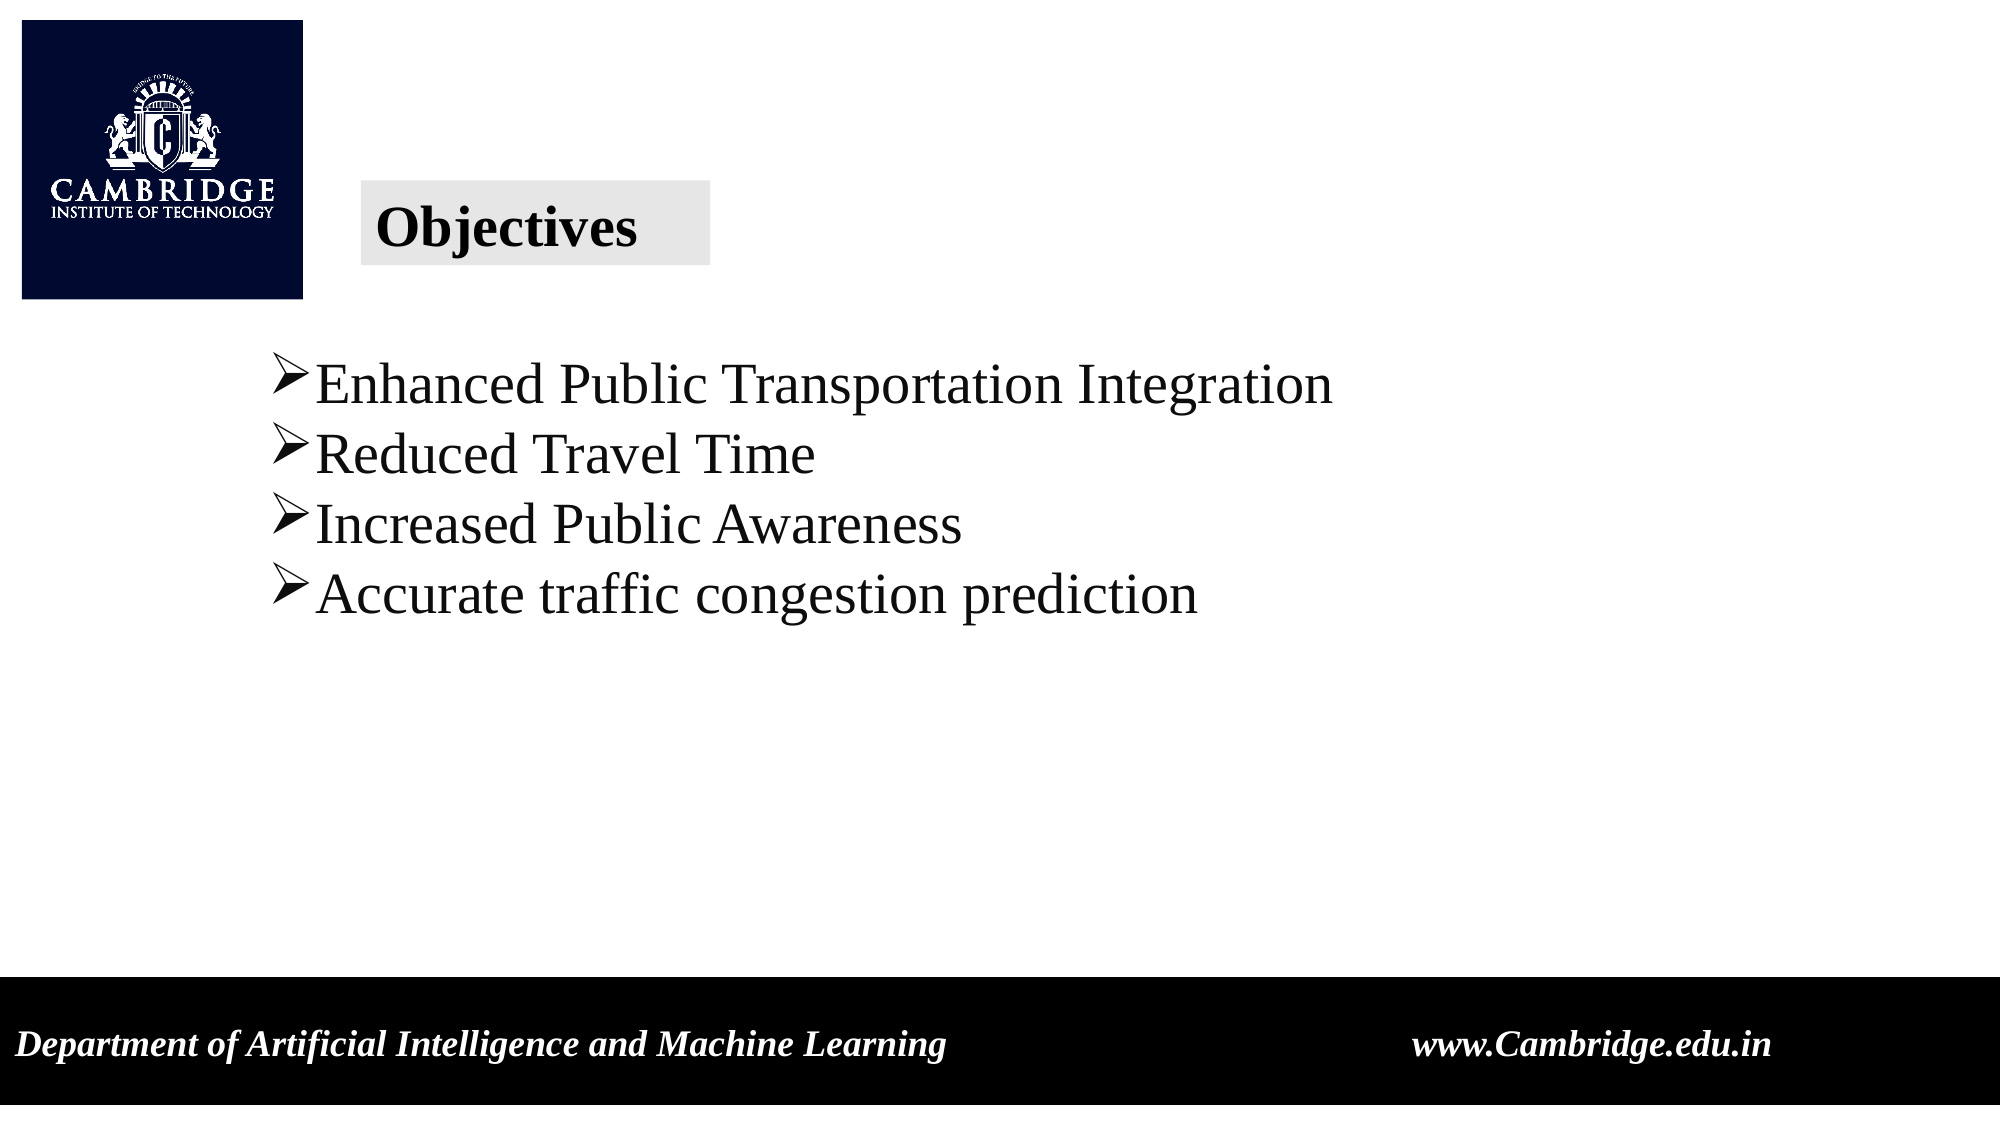

Objectives
Enhanced Public Transportation Integration
Reduced Travel Time
Increased Public Awareness
Accurate traffic congestion prediction

Department of Artificial Intelligence and Machine Learning                                                 www.Cambridge.edu.in